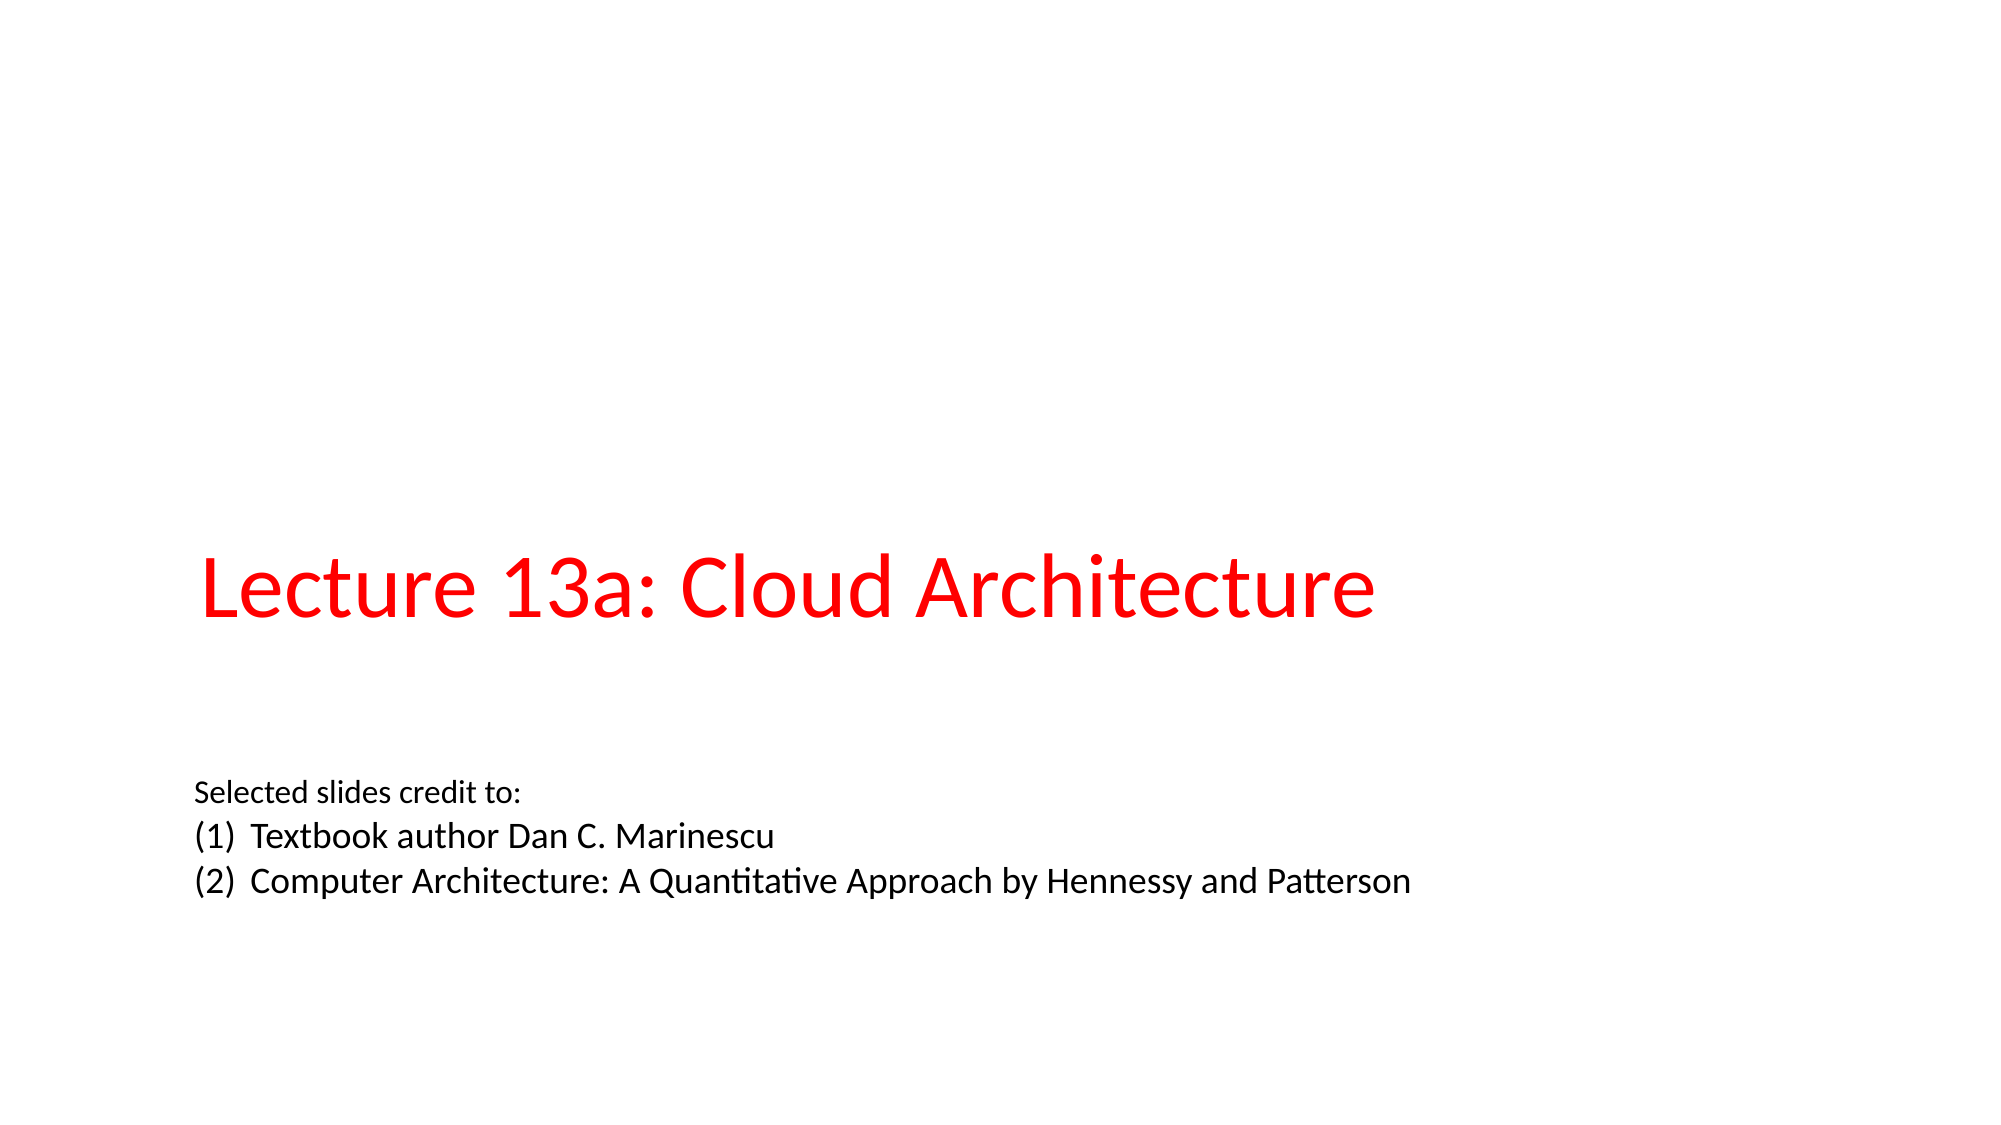

# Lecture 13a: Cloud Architecture
Selected slides credit to:
Textbook author Dan C. Marinescu
Computer Architecture: A Quantitative Approach by Hennessy and Patterson